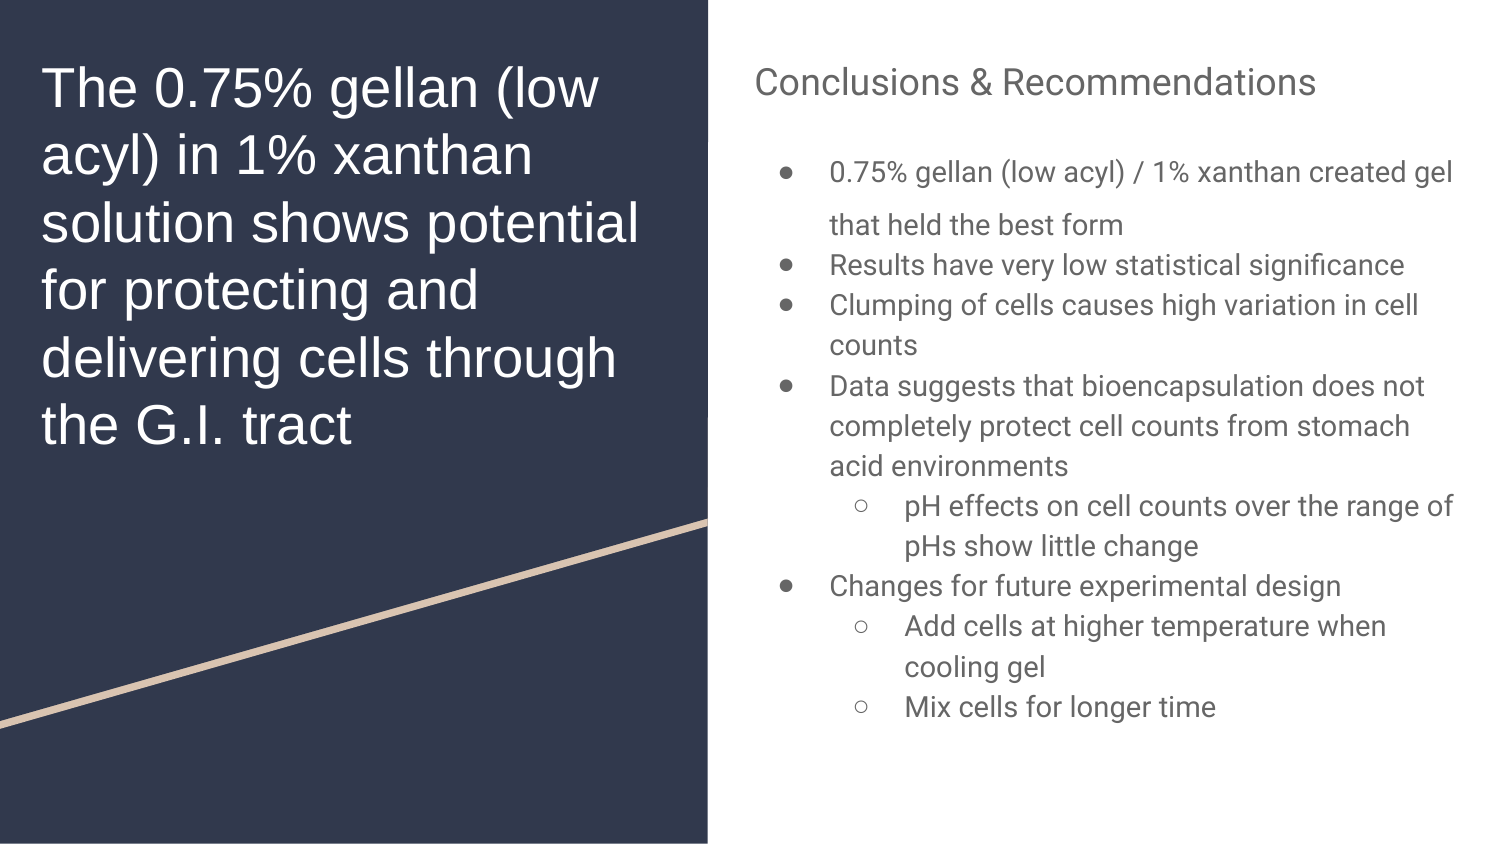

# The 0.75% gellan (low acyl) in 1% xanthan solution shows potential for protecting and delivering cells through the G.I. tract
Conclusions & Recommendations
0.75% gellan (low acyl) / 1% xanthan created gel that held the best form
Results have very low statistical significance
Clumping of cells causes high variation in cell counts
Data suggests that bioencapsulation does not completely protect cell counts from stomach acid environments
pH effects on cell counts over the range of pHs show little change
Changes for future experimental design
Add cells at higher temperature when cooling gel
Mix cells for longer time